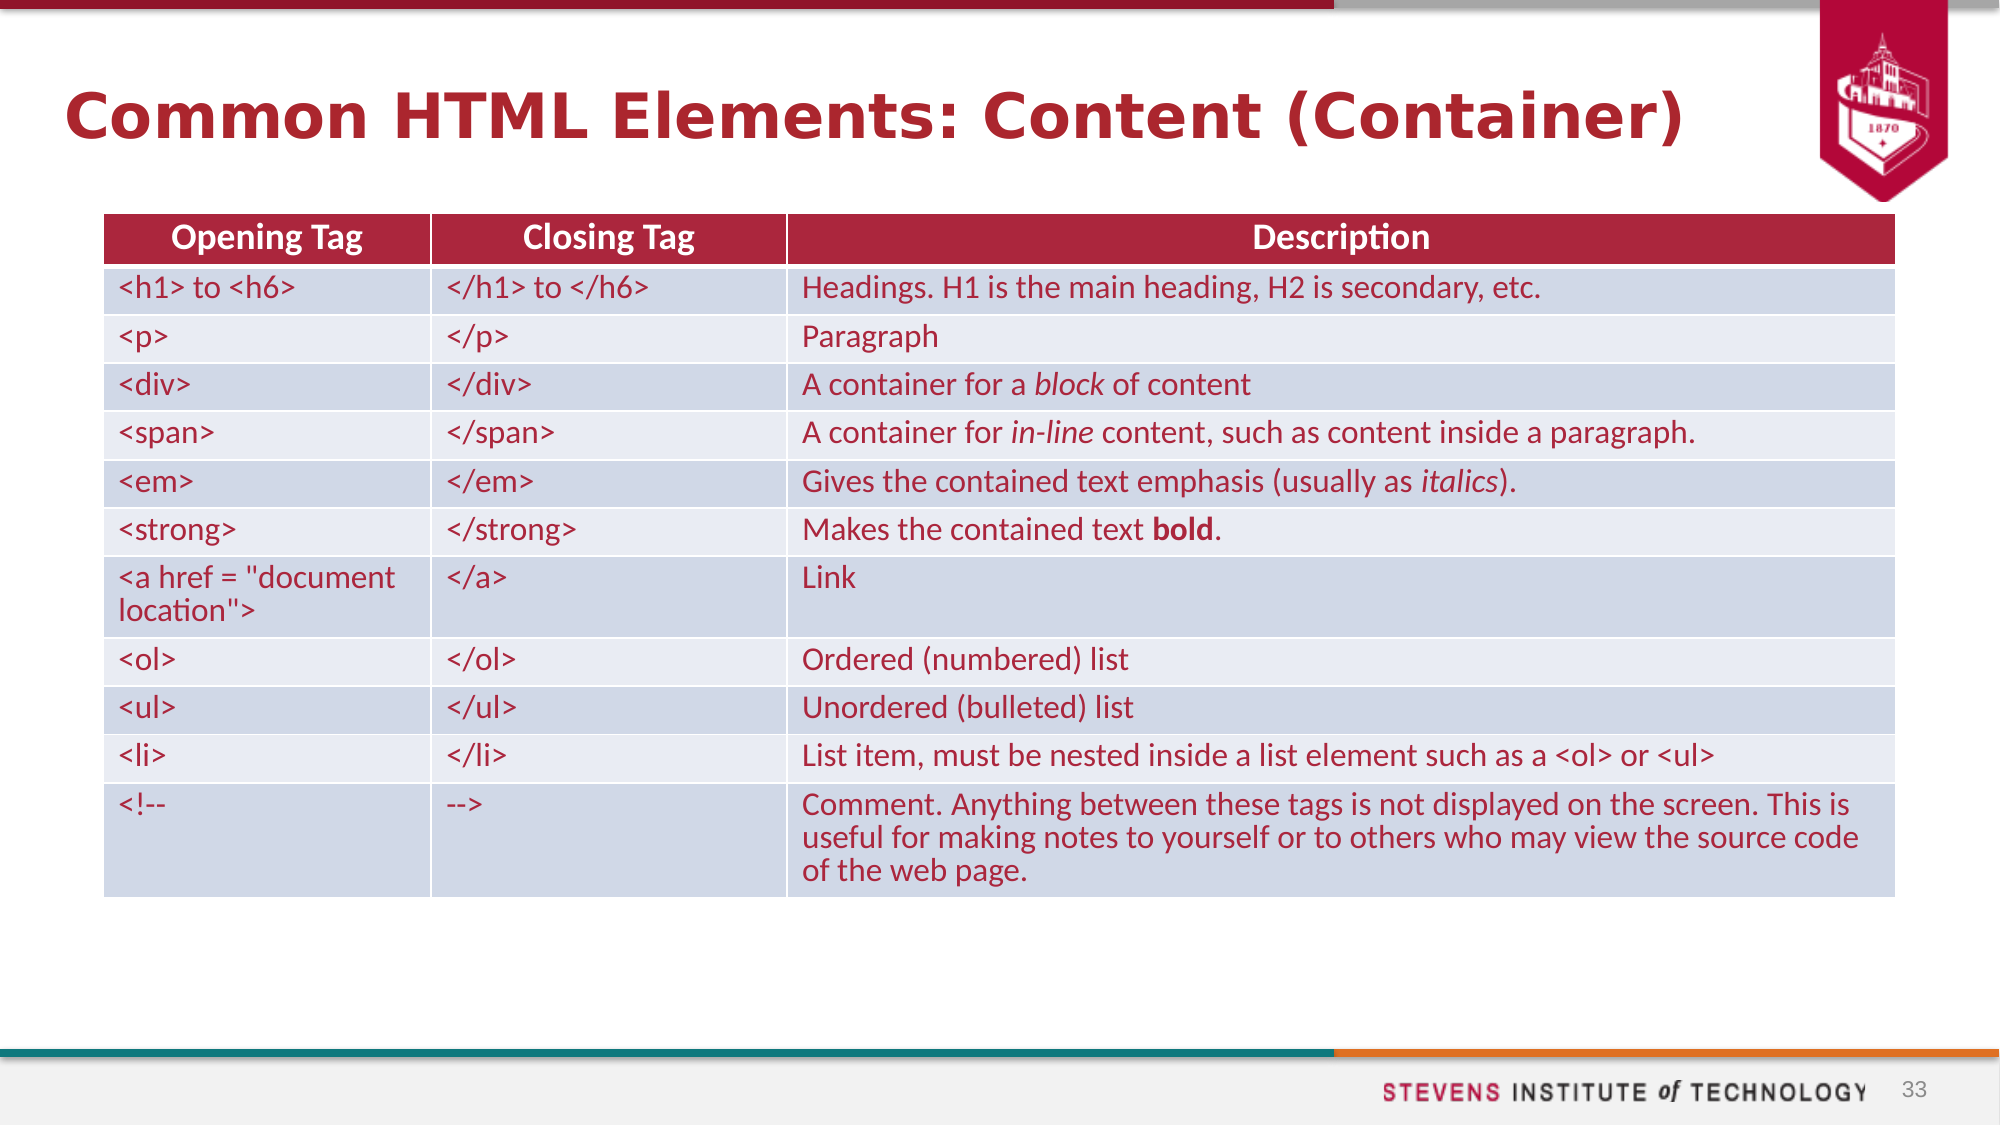

# Common HTML Elements: Content (Container)
| Opening Tag | Closing Tag | Description |
| --- | --- | --- |
| <h1> to <h6> | </h1> to </h6> | Headings. H1 is the main heading, H2 is secondary, etc. |
| <p> | </p> | Paragraph |
| <div> | </div> | A container for a block of content |
| <span> | </span> | A container for in-line content, such as content inside a paragraph. |
| <em> | </em> | Gives the contained text emphasis (usually as italics). |
| <strong> | </strong> | Makes the contained text bold. |
| <a href = "document location"> | </a> | Link |
| <ol> | </ol> | Ordered (numbered) list |
| <ul> | </ul> | Unordered (bulleted) list |
| <li> | </li> | List item, must be nested inside a list element such as a <ol> or <ul> |
| <!-- | --> | Comment. Anything between these tags is not displayed on the screen. This is useful for making notes to yourself or to others who may view the source code of the web page. |
33